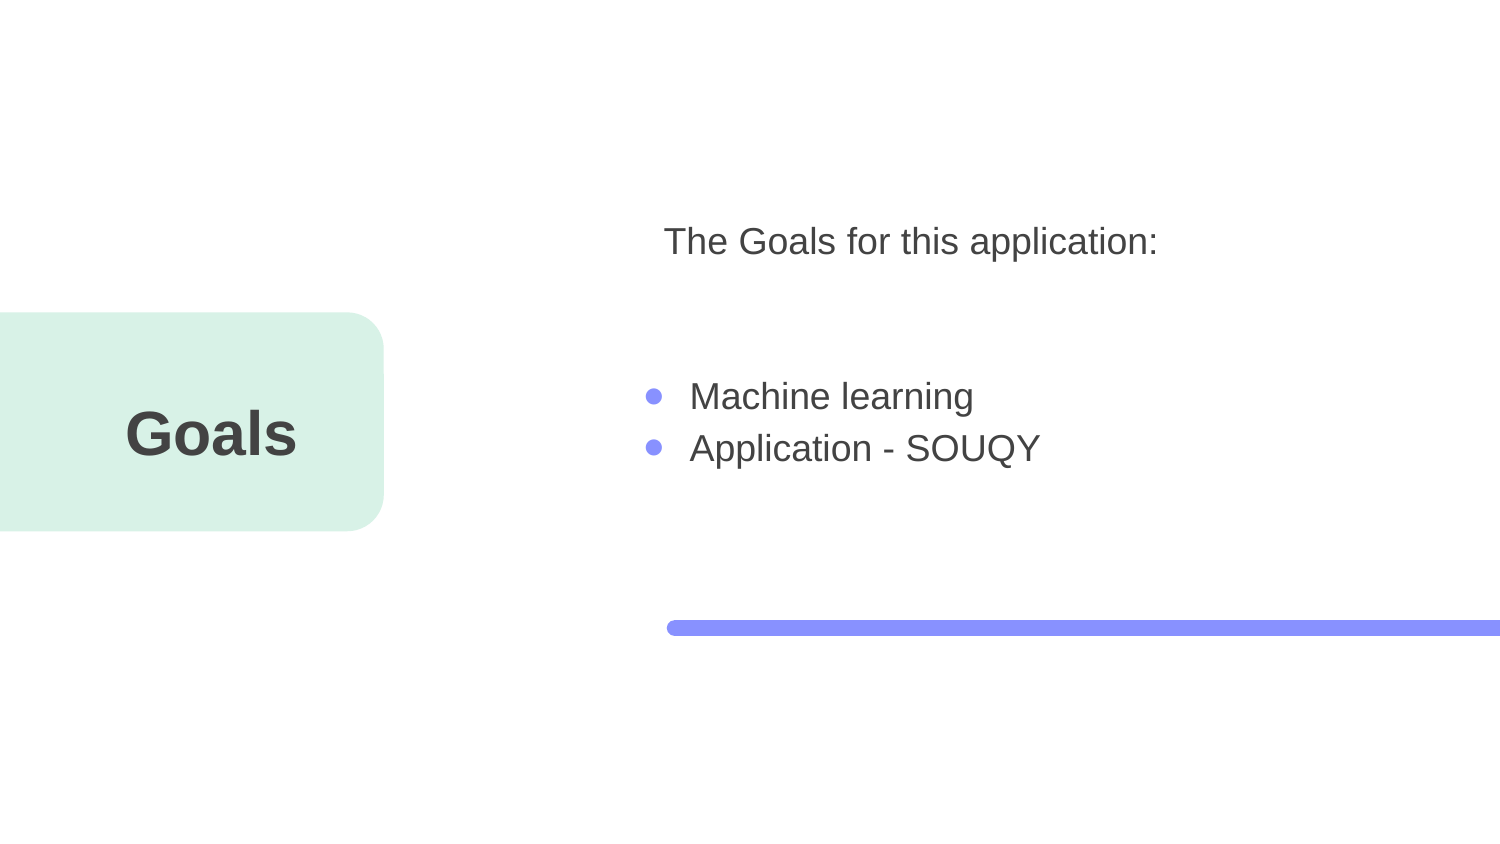

The Goals for this application:

Machine learning
Application - SOUQY

# Goals